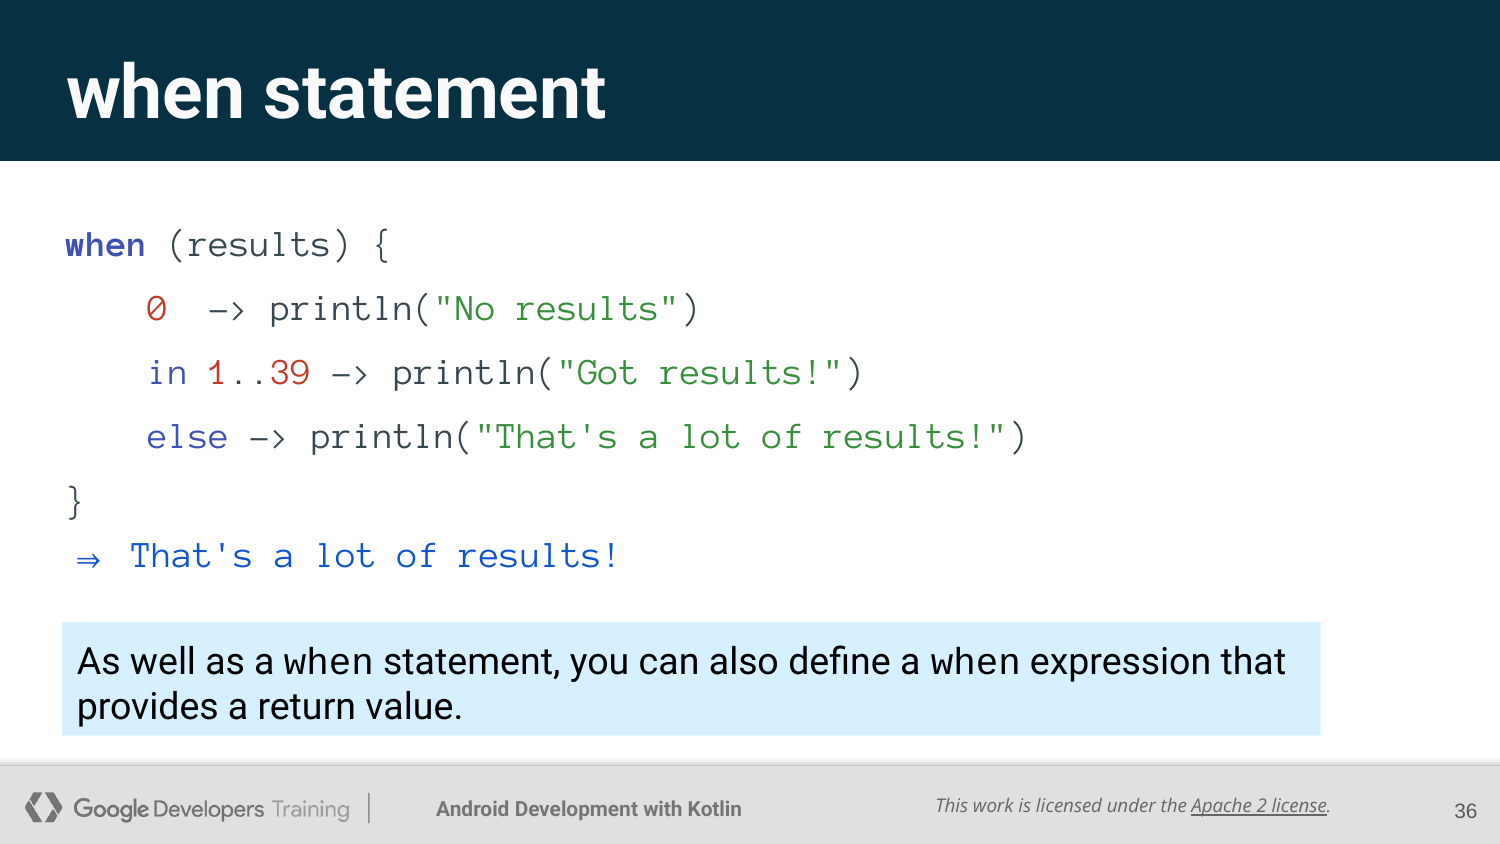

# when statement
when (results) {
    0  -> println("No results")
    in 1..39 -> println("Got results!")
    else -> println("That's a lot of results!")
}
⇒ That's a lot of results!

As well as a when statement, you can also define a when expression that provides a return value.
36